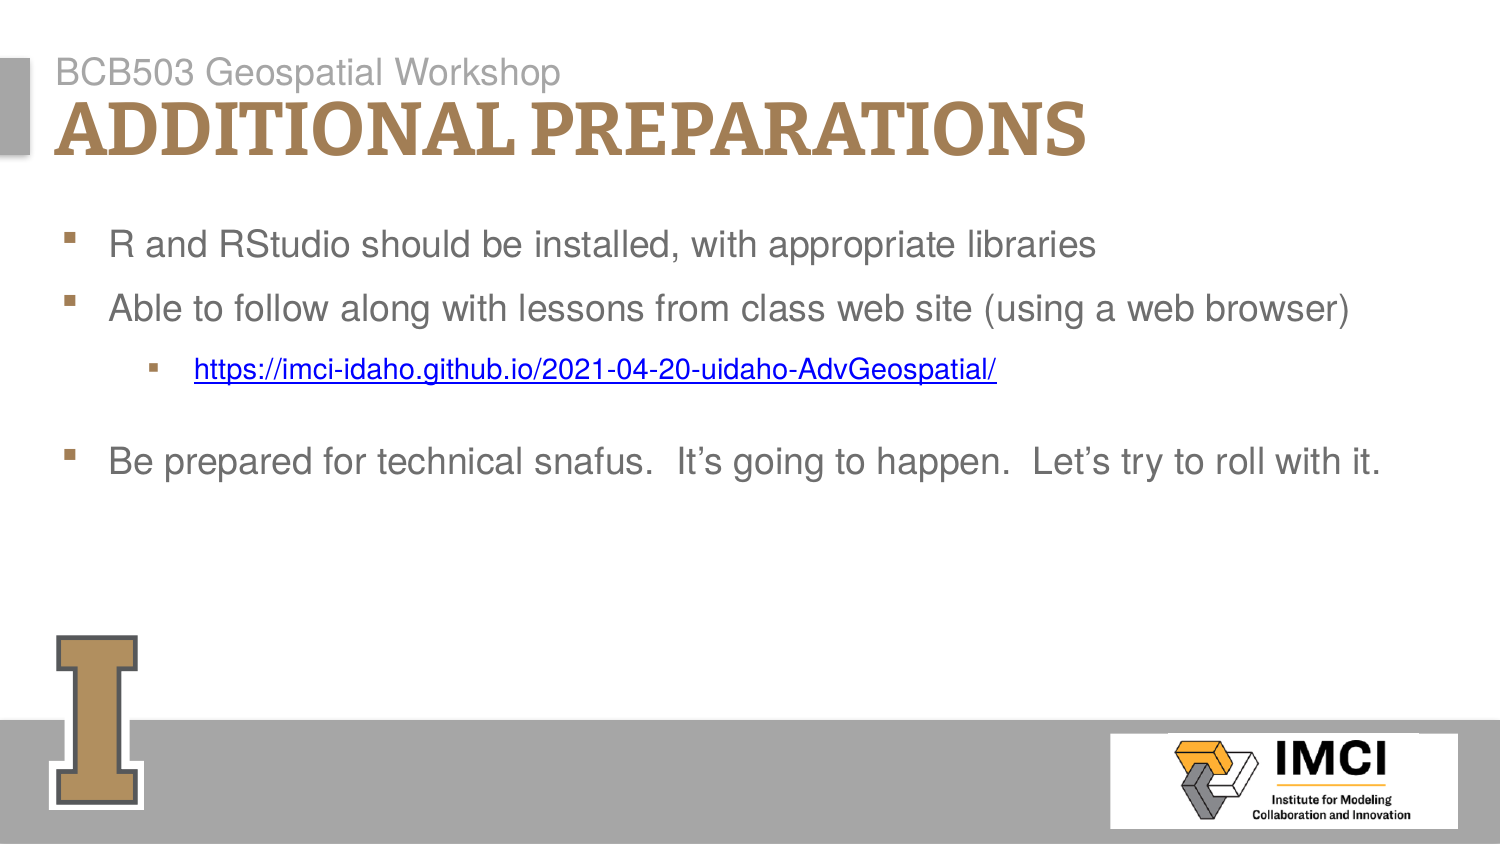

BCB503 Geospatial Workshop
# Additional preparations
R and RStudio should be installed, with appropriate libraries
Able to follow along with lessons from class web site (using a web browser)
https://imci-idaho.github.io/2021-04-20-uidaho-AdvGeospatial/

Be prepared for technical snafus.  It’s going to happen.  Let’s try to roll with it.